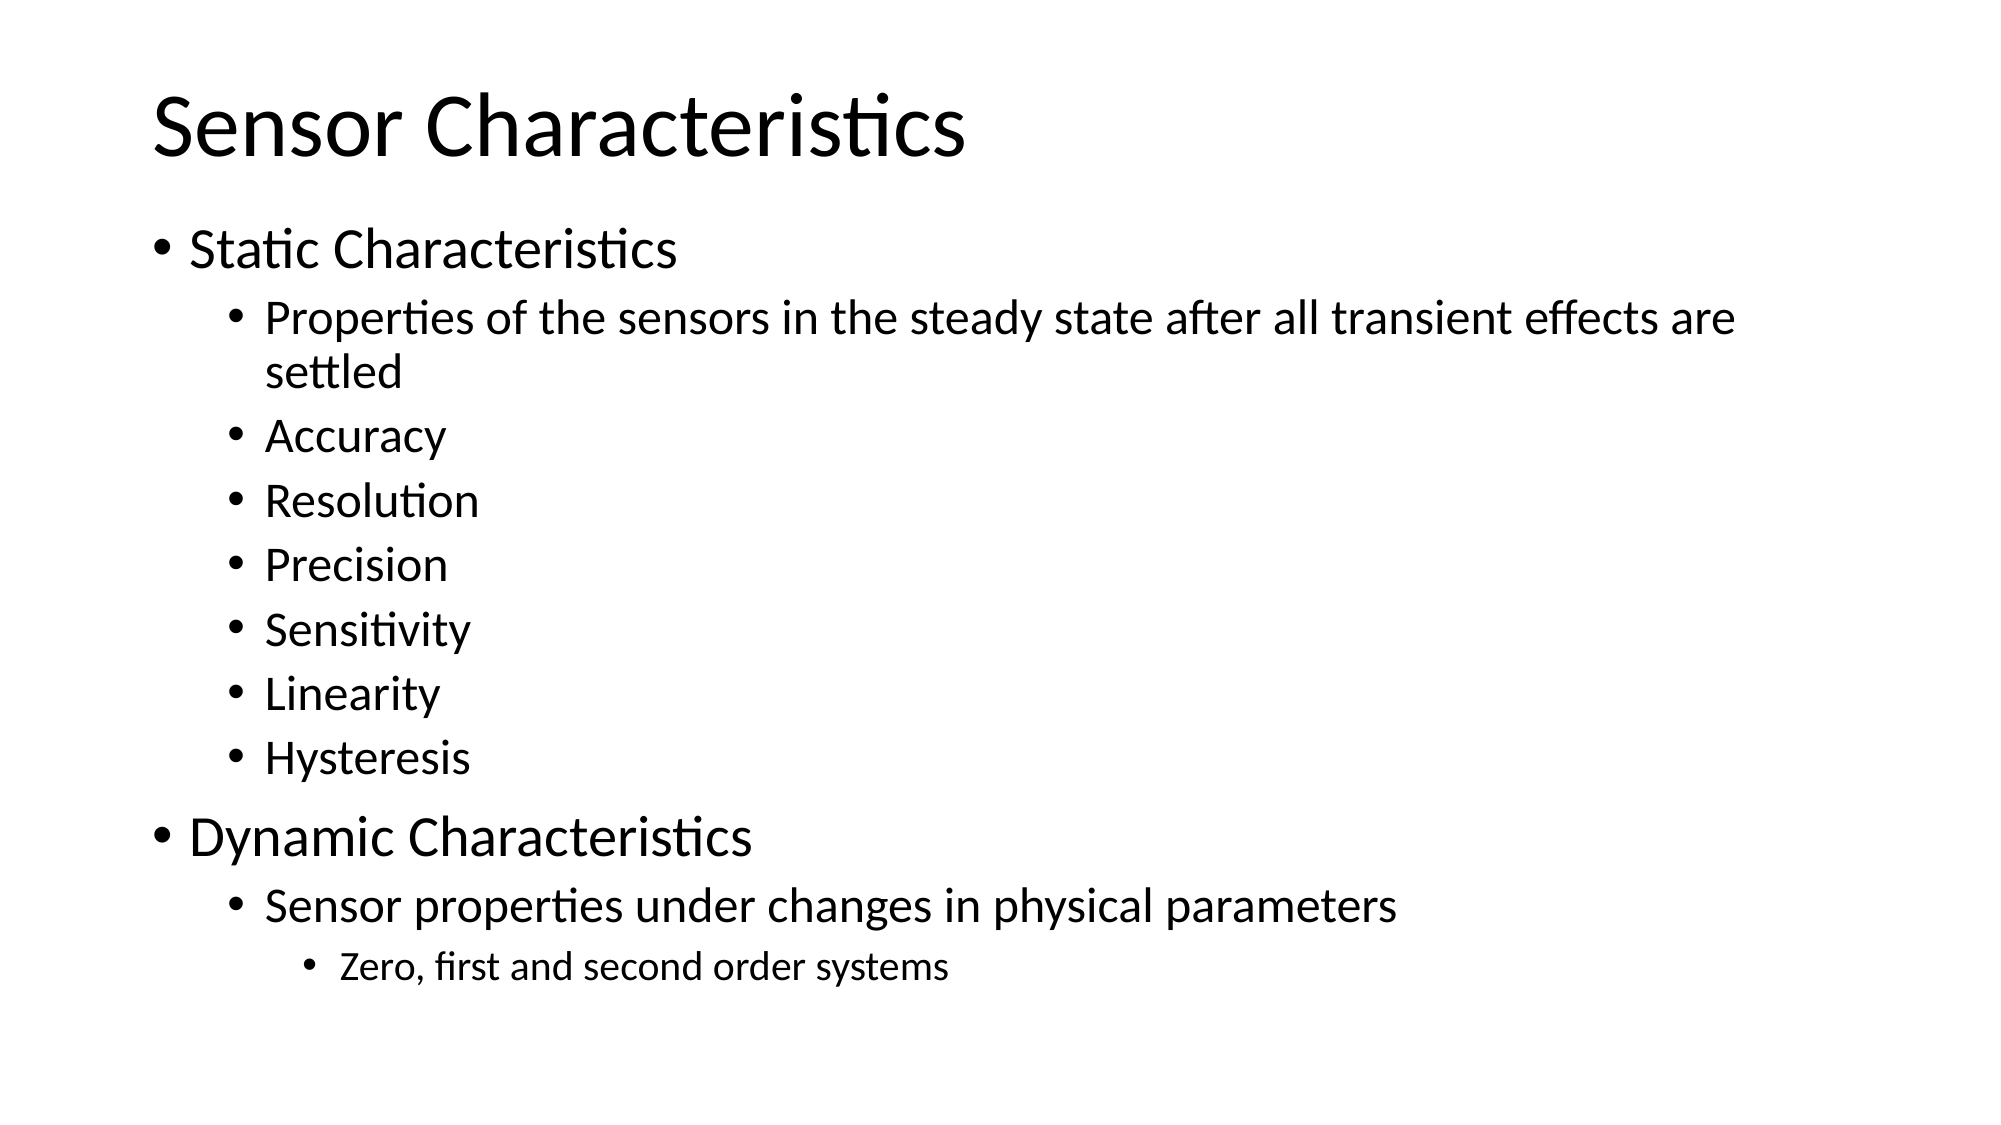

# Sensor Characteristics
Static Characteristics
Properties of the sensors in the steady state after all transient effects are settled
Accuracy
Resolution
Precision
Sensitivity
Linearity
Hysteresis
Dynamic Characteristics
Sensor properties under changes in physical parameters
Zero, first and second order systems